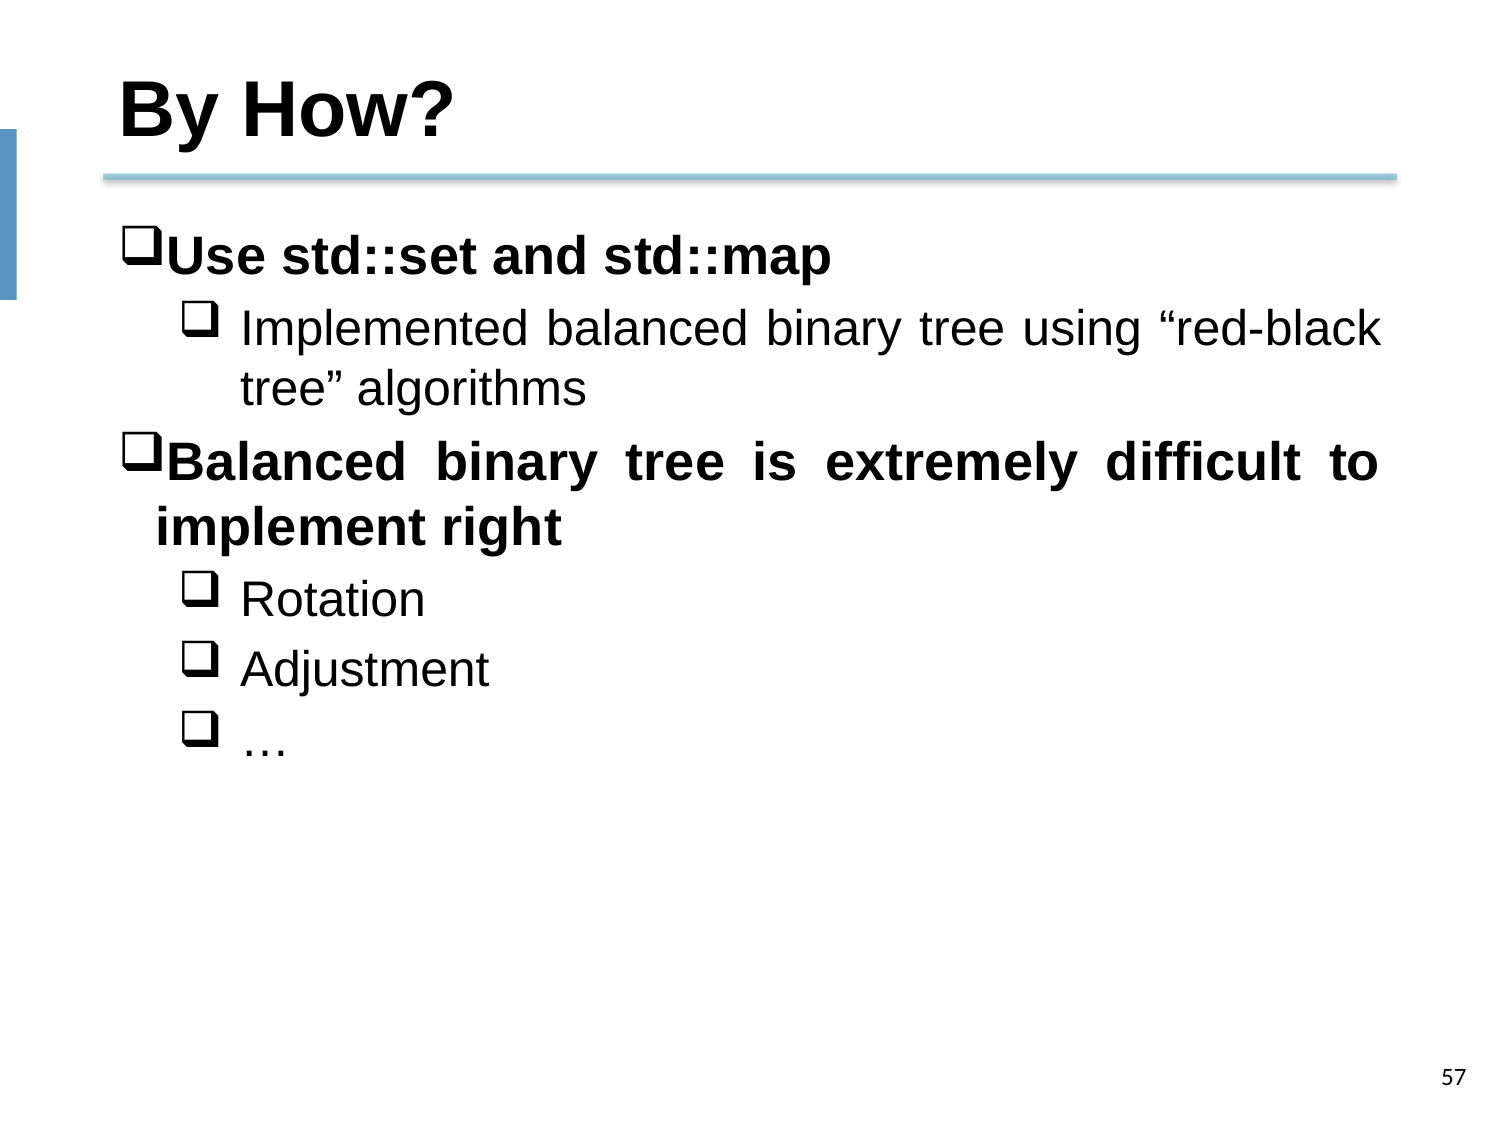

# By How?
Use std::set and std::map
Implemented balanced binary tree using “red-black tree” algorithms
Balanced binary tree is extremely difficult to implement right
Rotation
Adjustment
…
57